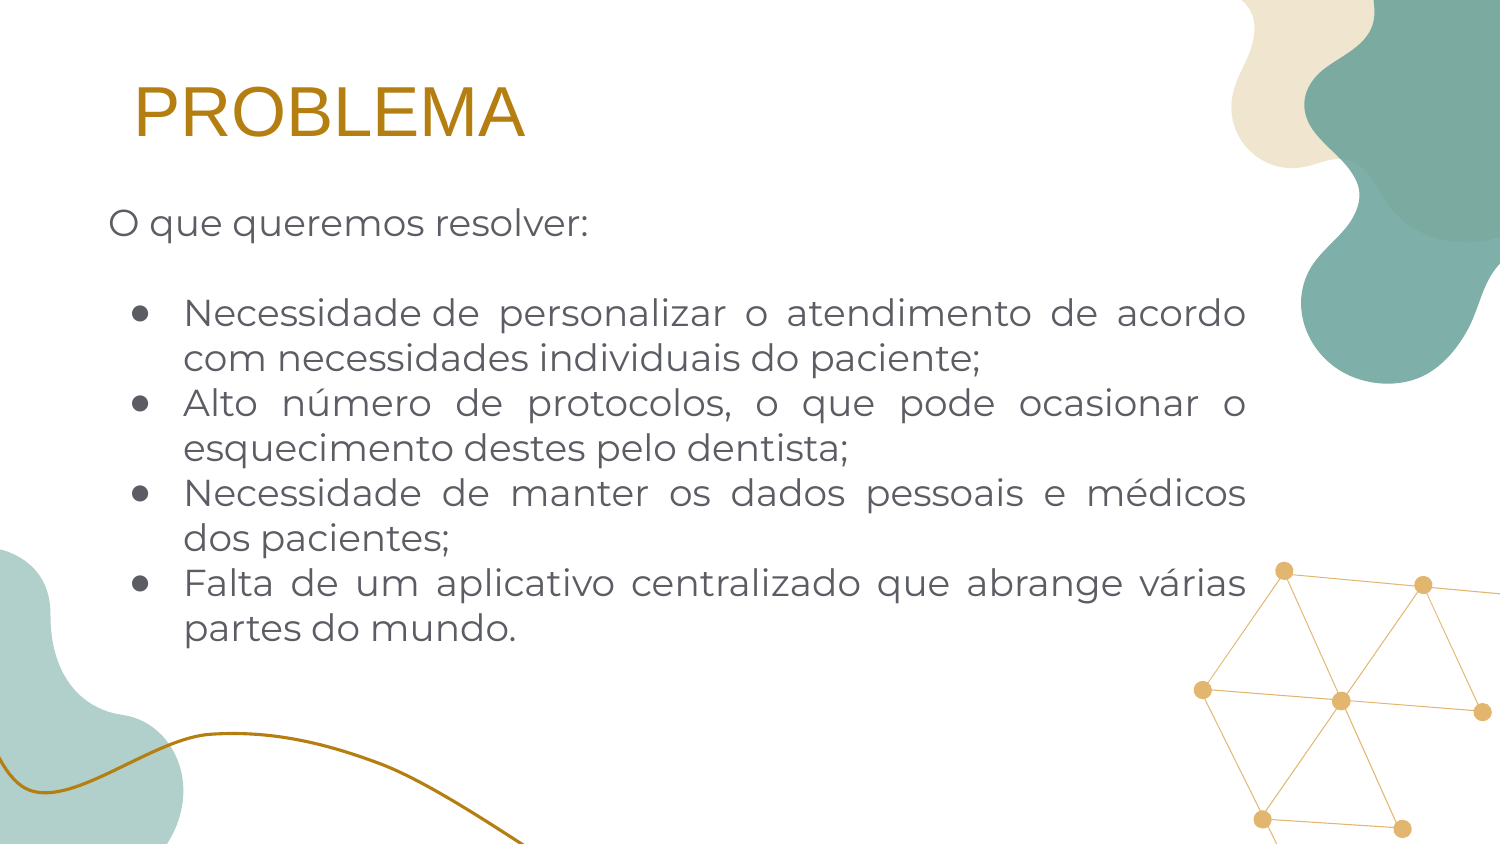

# PROBLEMA
O que queremos resolver:

Necessidade de personalizar o atendimento de acordo com necessidades individuais do paciente;
Alto número de protocolos, o que pode ocasionar o esquecimento destes pelo dentista;
Necessidade de manter os dados pessoais e médicos dos pacientes;
Falta de um aplicativo centralizado que abrange várias partes do mundo.